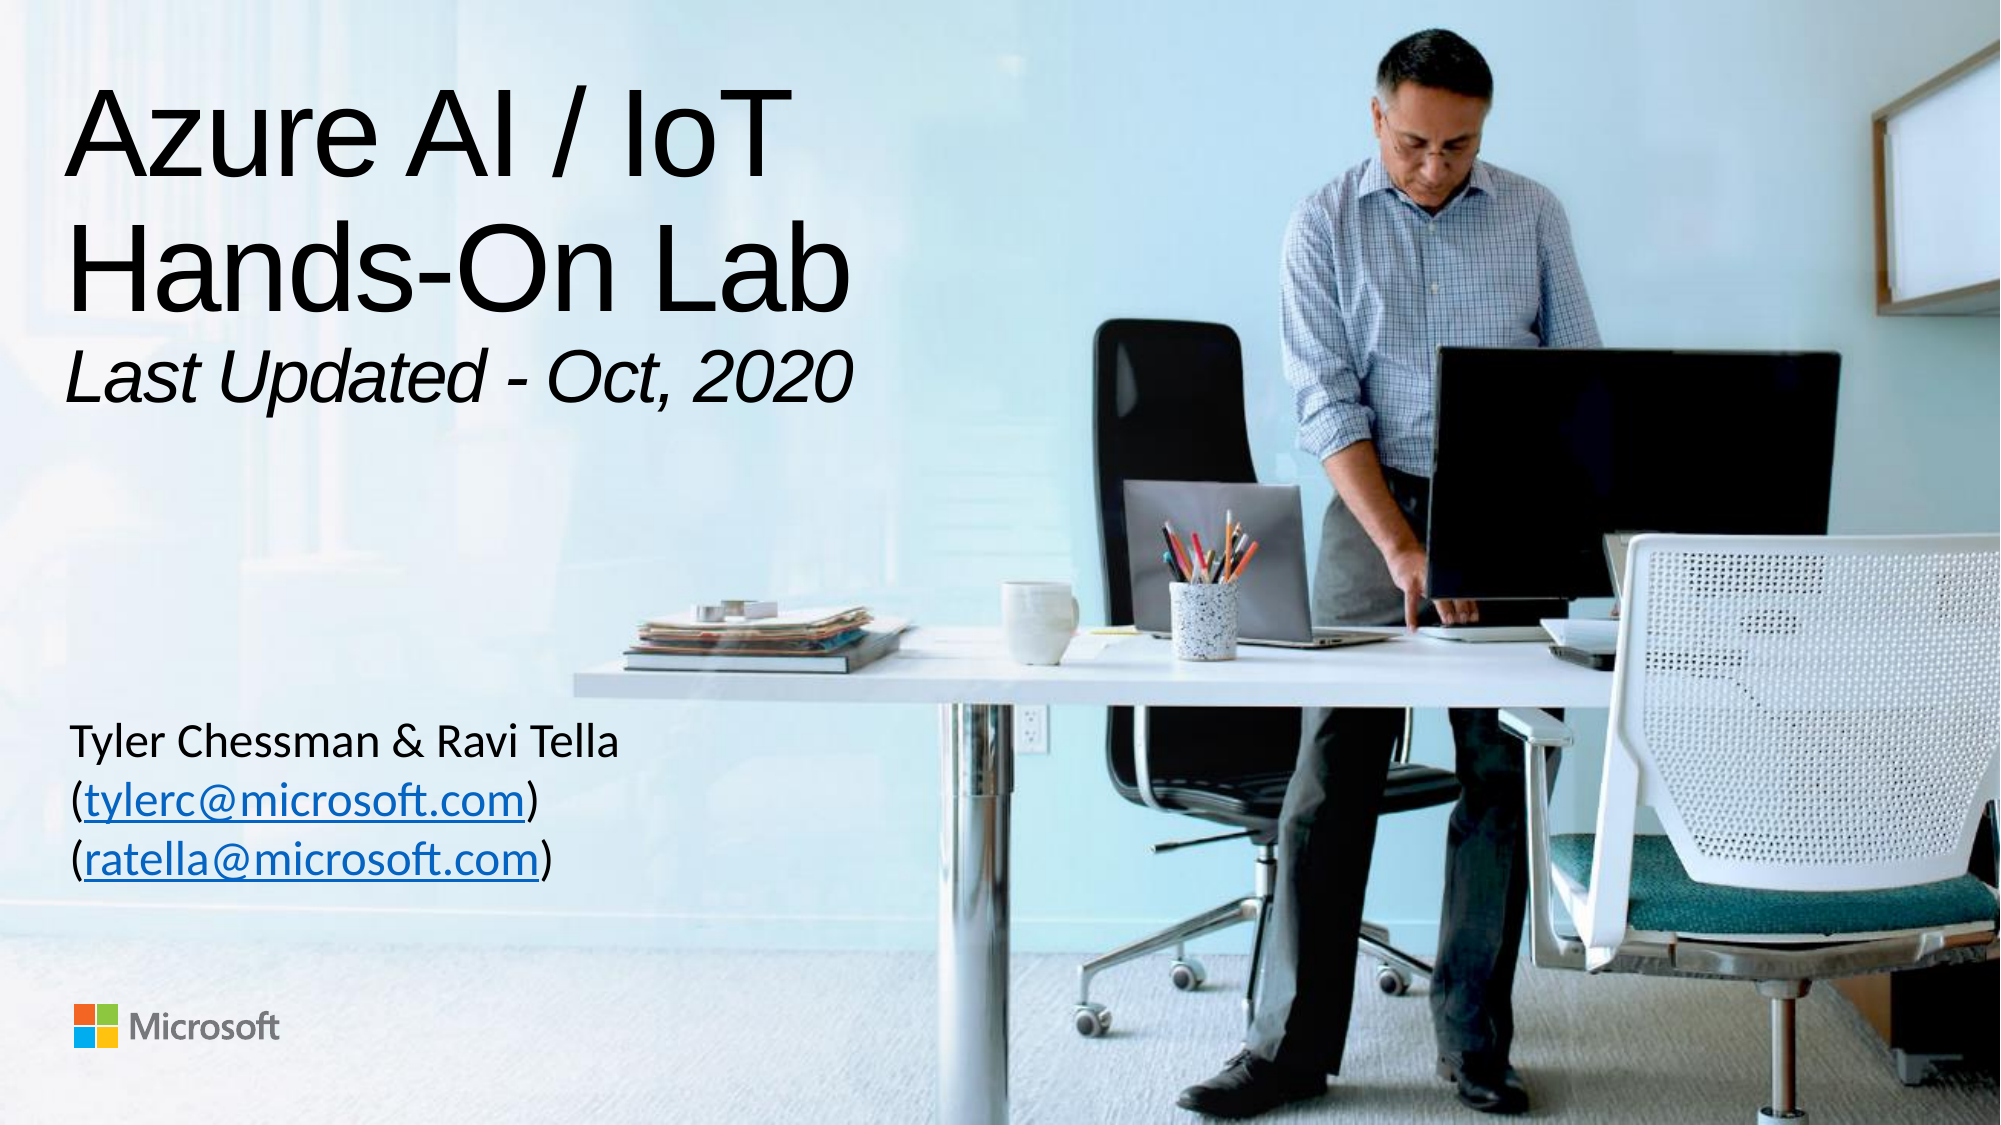

# Azure AI / IoT Hands-On Lab Last Updated - Oct, 2020
Tyler Chessman & Ravi Tella
(tylerc@microsoft.com)
(ratella@microsoft.com)